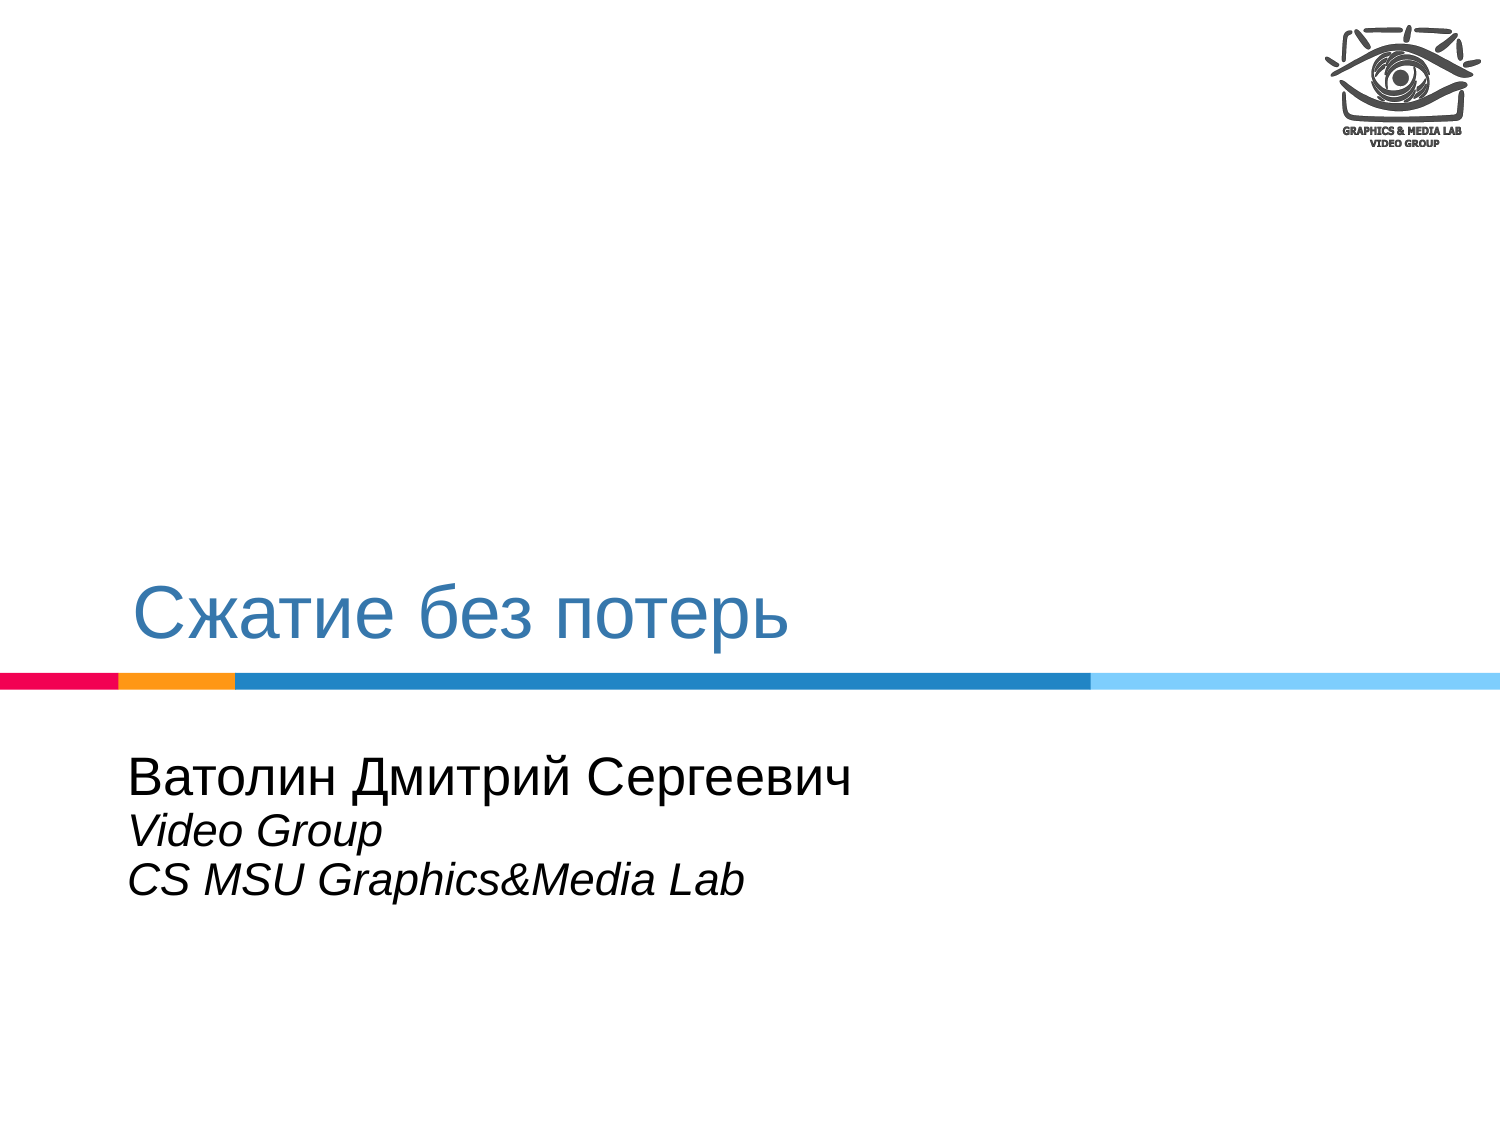

Сжатие без потерь
Ватолин Дмитрий Сергеевич
Video Group
CS MSU Graphics&Media Lab